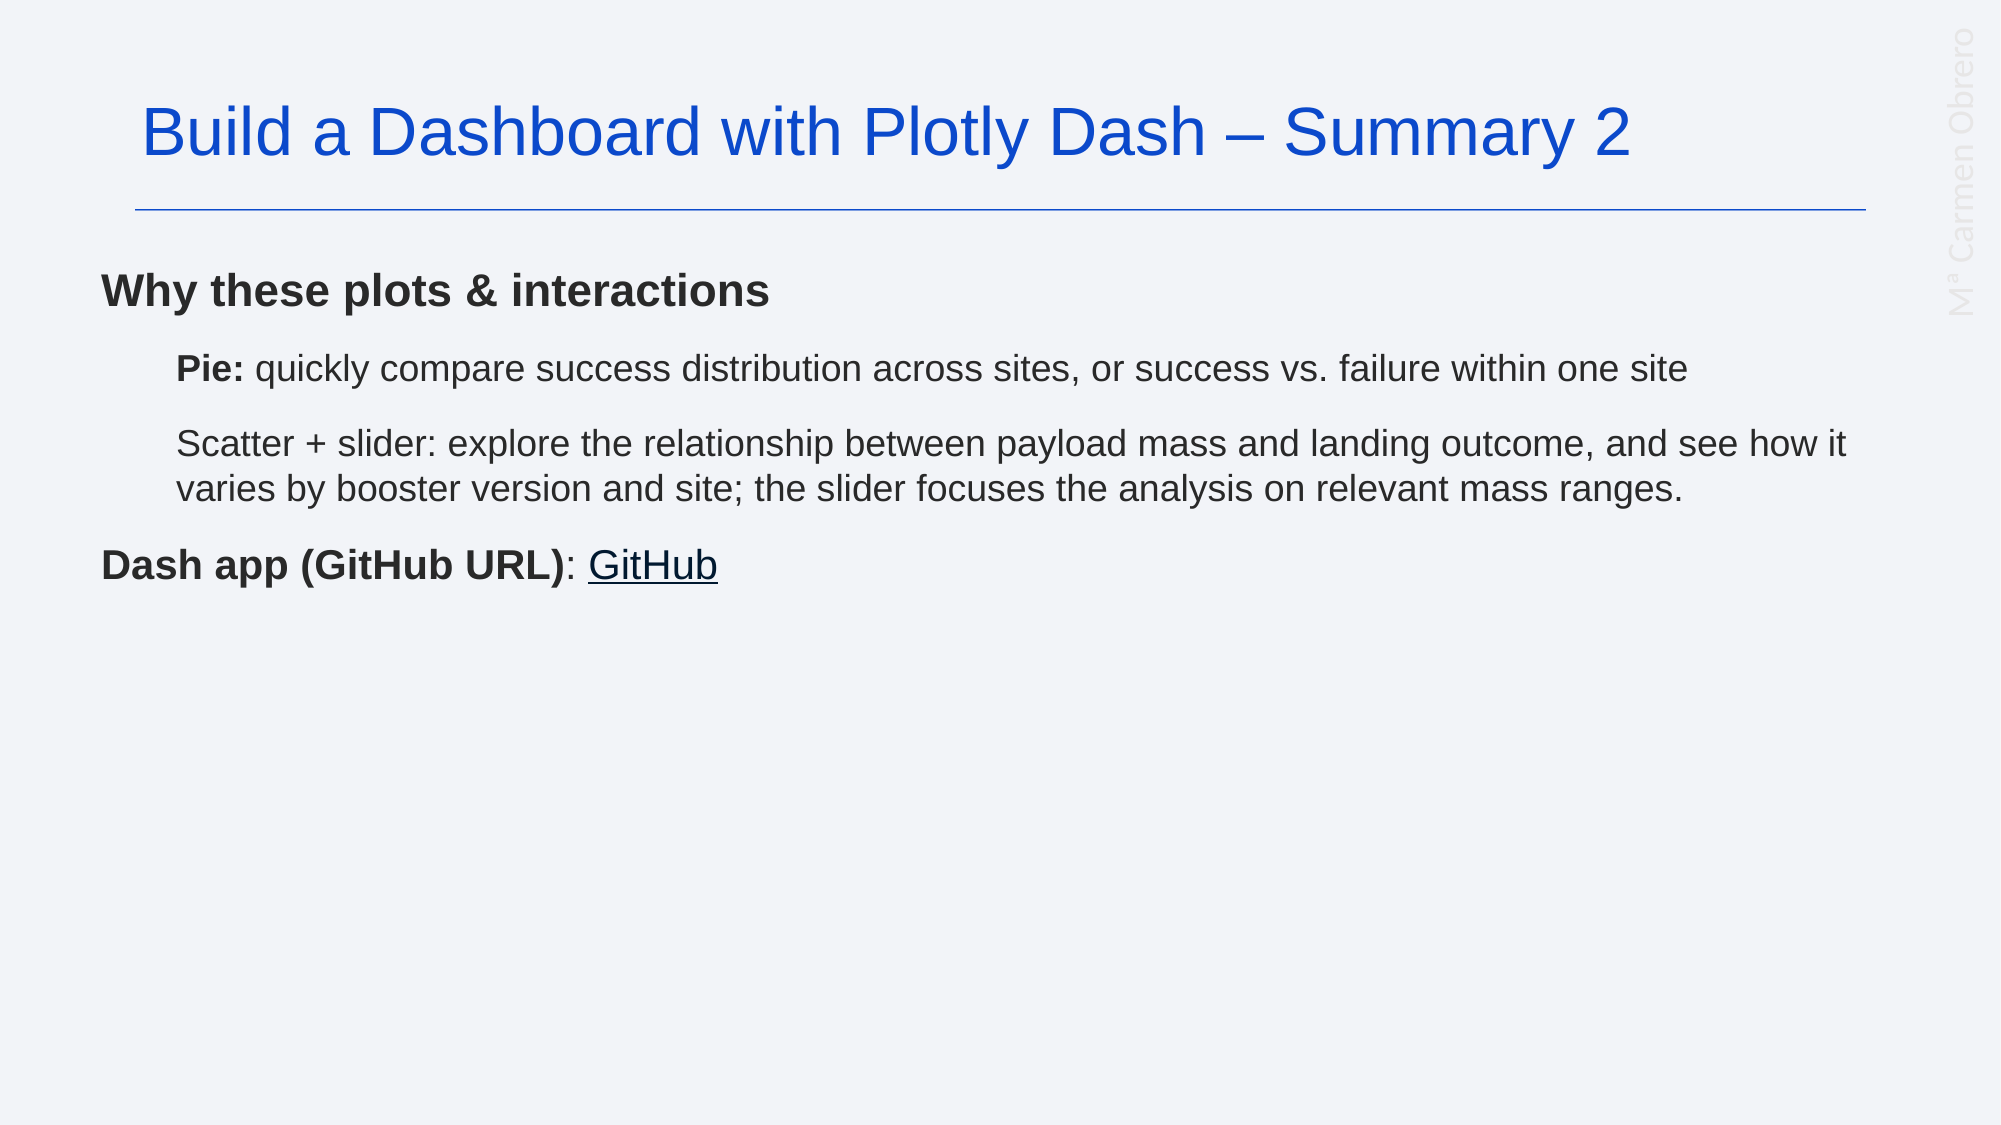

Build a Dashboard with Plotly Dash – Summary 2
Why these plots & interactions
Pie: quickly compare success distribution across sites, or success vs. failure within one site
Scatter + slider: explore the relationship between payload mass and landing outcome, and see how it varies by booster version and site; the slider focuses the analysis on relevant mass ranges.
Dash app (GitHub URL): GitHub